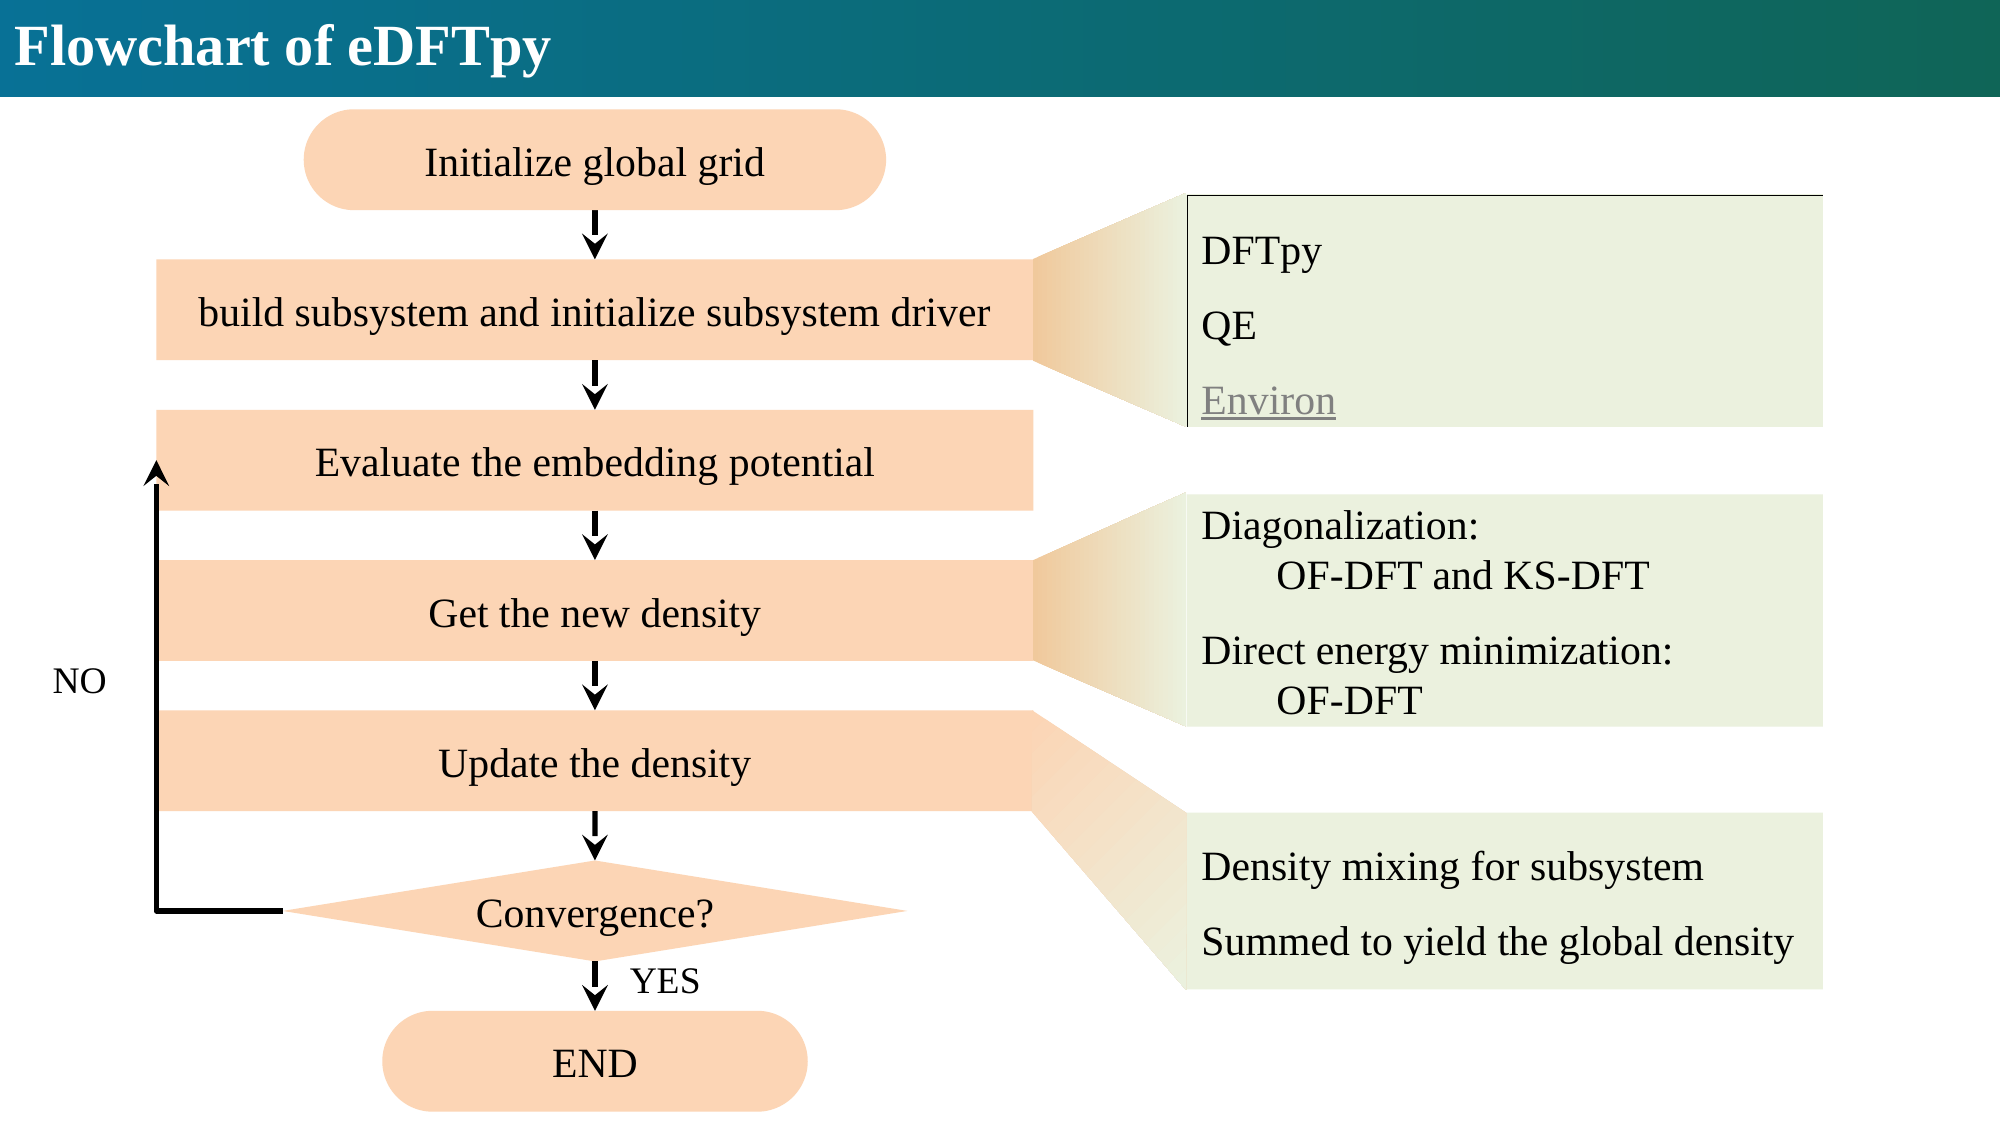

# Flowchart of eDFTpy
Initialize global grid
DFTpy
QE
Environ

build subsystem and initialize subsystem driver
Evaluate the embedding potential
Diagonalization:
OF-DFT and KS-DFT
Direct energy minimization:
OF-DFT

Get the new density
NO
Update the density

Density mixing for subsystem
Summed to yield the global density
Convergence?
YES
END